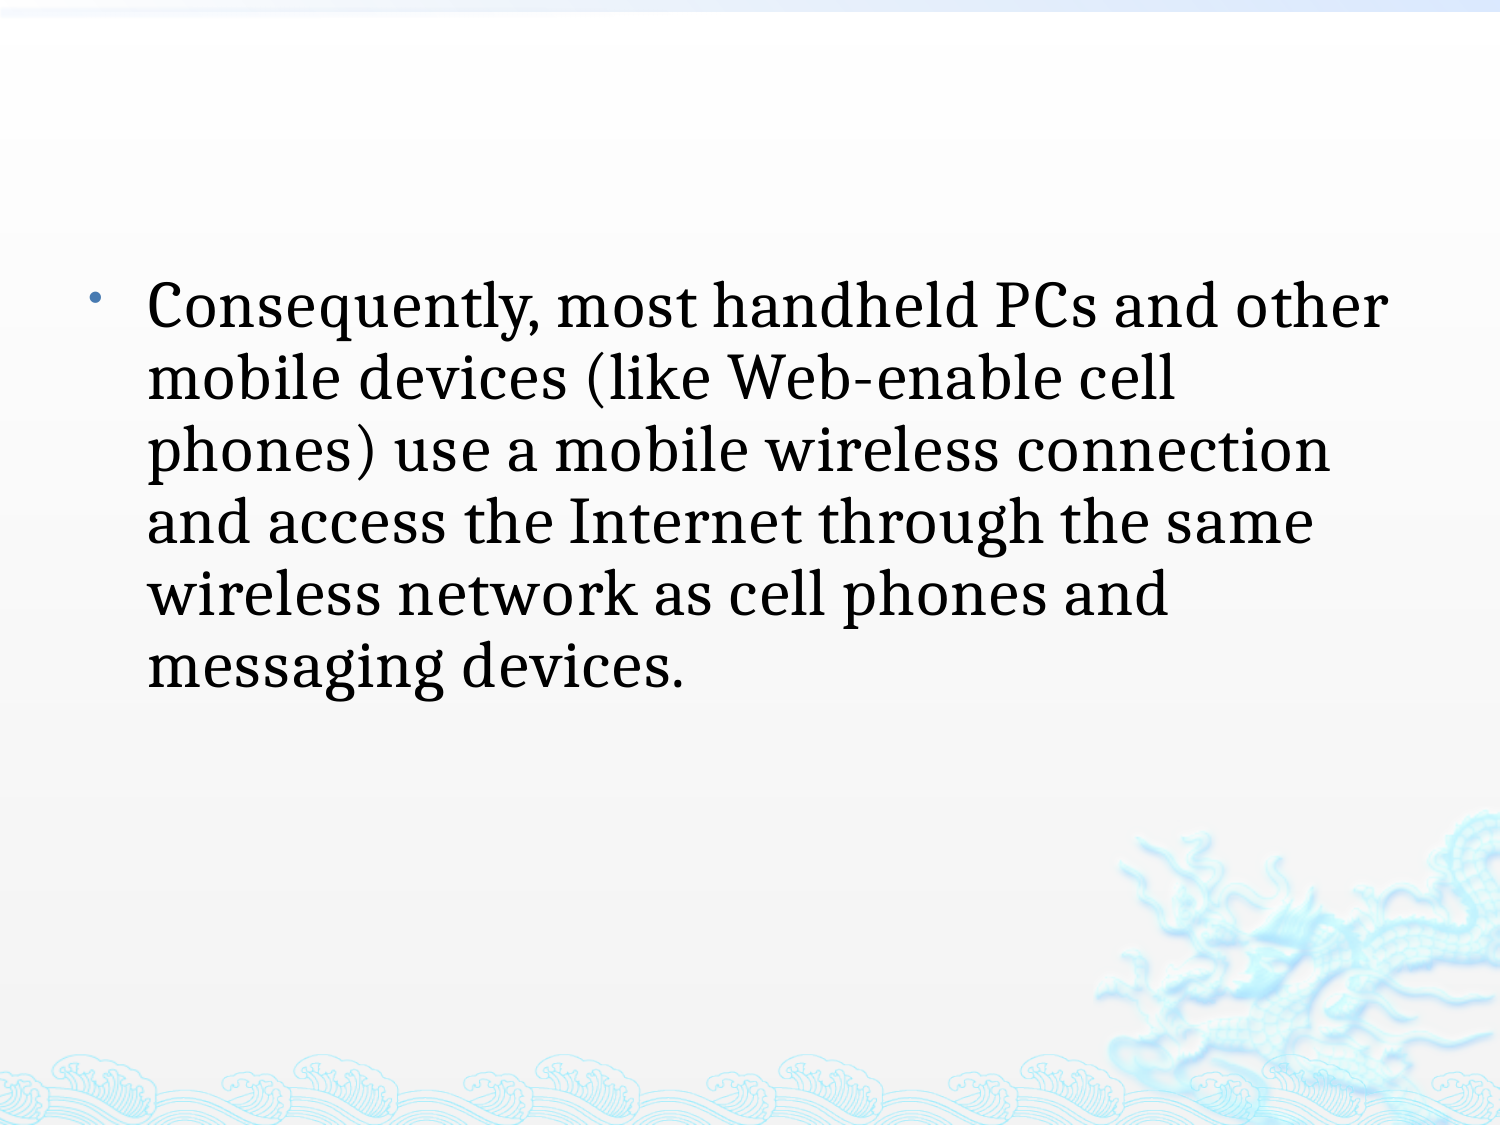

Consequently, most handheld PCs and other mobile devices (like Web-enable cell phones) use a mobile wireless connection and access the Internet through the same wireless network as cell phones and messaging devices.